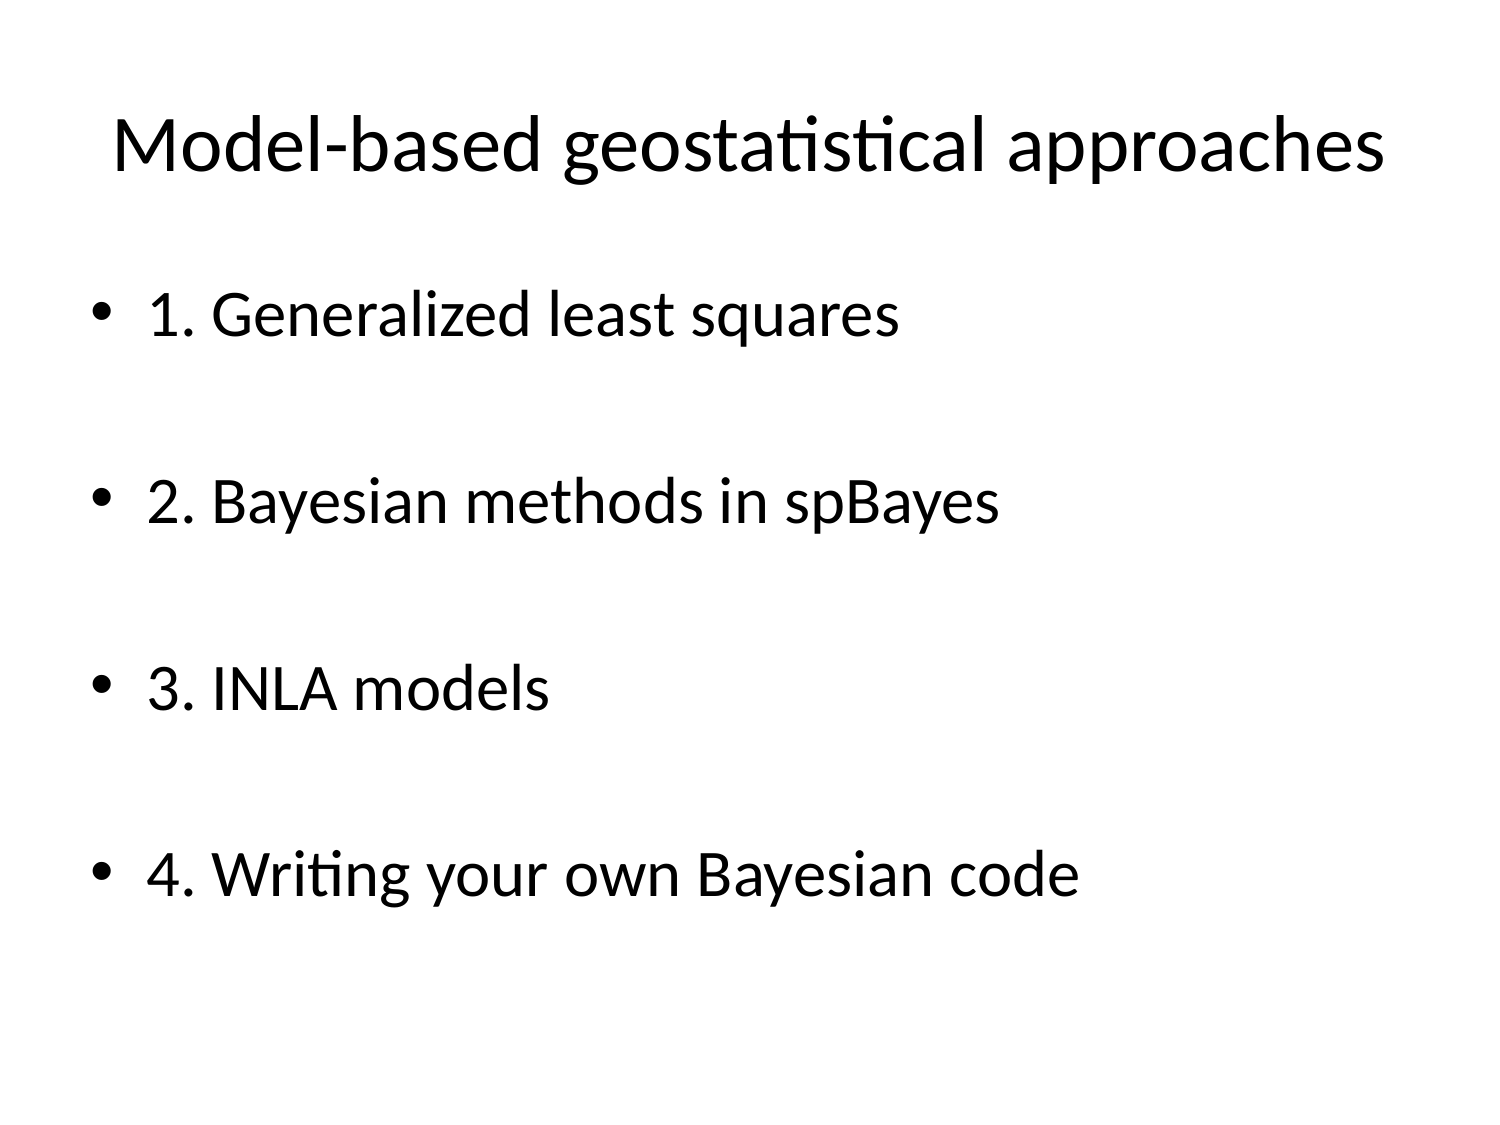

# Model-based geostatistical approaches
1. Generalized least squares

2. Bayesian methods in spBayes

3. INLA models

4. Writing your own Bayesian code